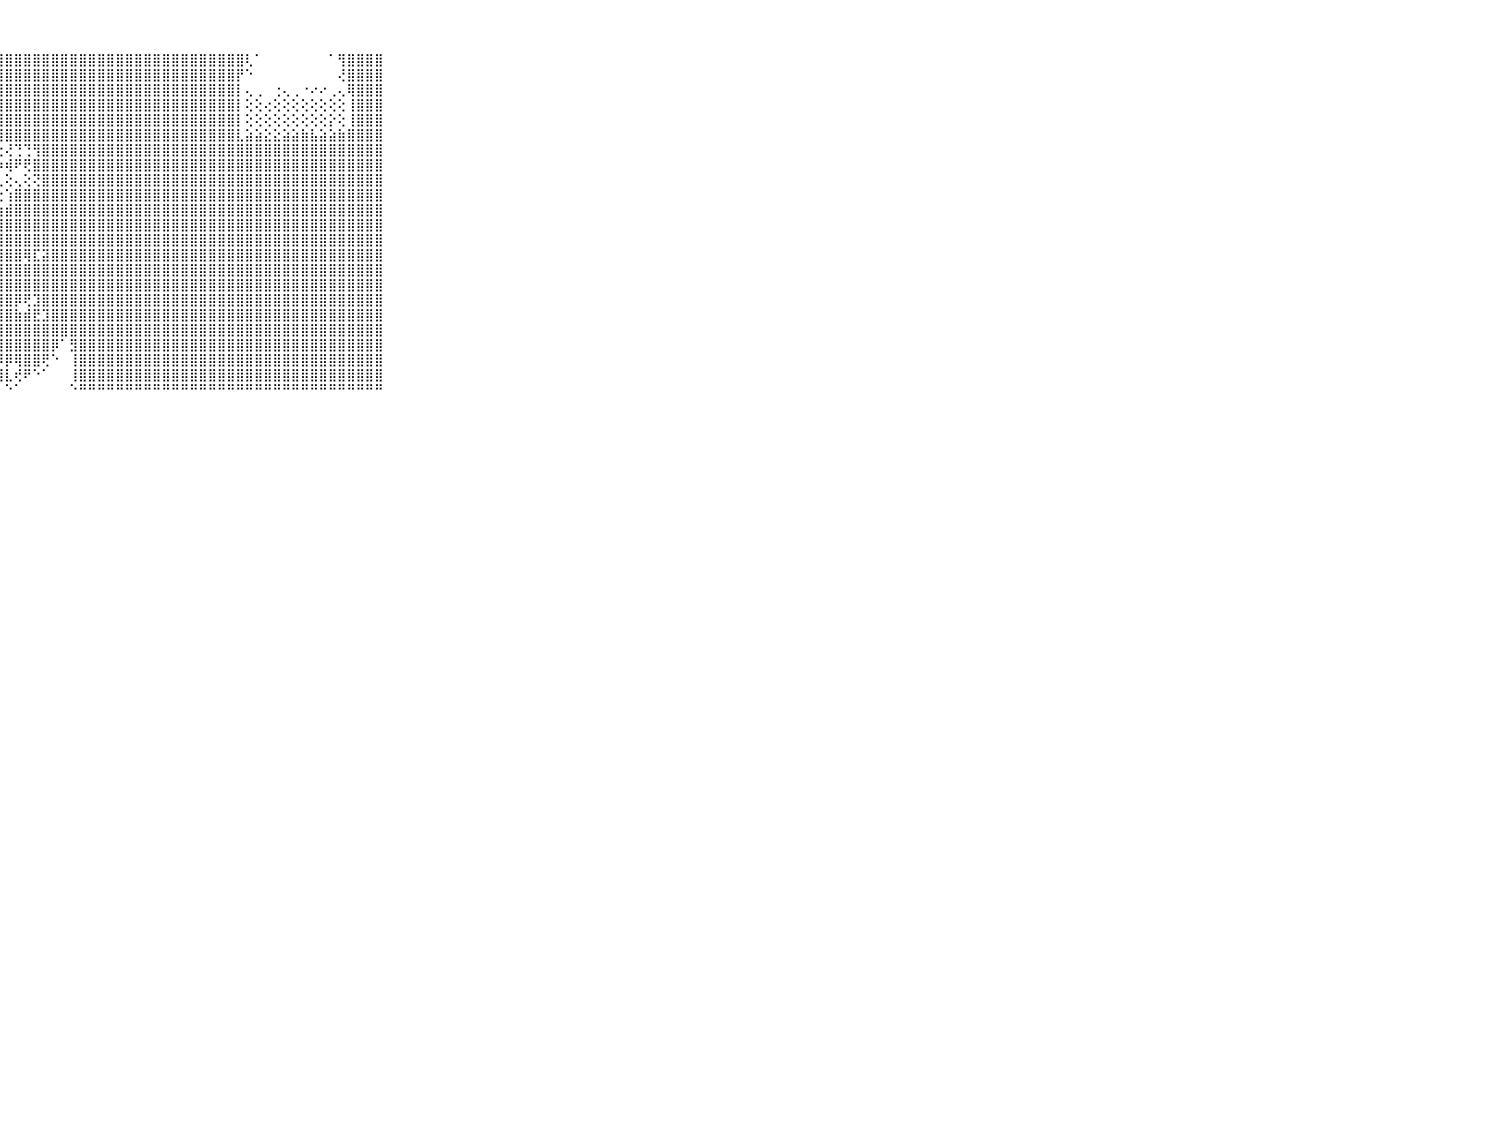

⠀⠀⠀⠀⠀⠀⠀⠀⠀⠀⠀⣿⣿⣿⣿⣿⣿⣿⣿⣿⣿⣿⣿⣿⣿⣿⣿⣿⣿⣿⣿⣿⣿⣿⣿⣿⣿⣿⣿⣿⣿⣿⣿⣿⣿⣿⣿⣿⣿⣿⣿⣿⣿⣿⢇⠁⠀⠀⠀⠀⠀⠀⠀⠁⢻⣿⣿⣿⣿⠀⠀⠀⠀⠀⠀⠀⠀⠀⠀⠀⠀
⠀⠀⠀⠀⠀⠀⠀⠀⠀⠀⠀⢝⣿⣿⣿⣿⣿⣿⣿⣿⣿⣿⣿⣿⣿⣿⣿⣿⣿⣿⣿⣿⣿⣿⣿⣿⣿⣿⣿⣿⣿⣿⣿⣿⣿⣿⣿⣿⣿⣿⣿⣿⣿⡟⠑⠀⠀⠀⠀⠀⠀⠀⠀⠀⢜⣿⣿⣿⣿⠀⠀⠀⠀⠀⠀⠀⠀⠀⠀⠀⠀
⠀⠀⠀⠀⠀⠀⠀⠀⠀⠀⠀⣾⣿⣿⣿⣿⣿⣿⣿⣿⣿⣿⣿⣿⣿⣿⣿⣿⣿⣿⣿⣿⣿⣿⣿⣿⣿⣿⣿⣿⣿⣿⣿⣿⣿⣿⣿⣿⣿⣿⣿⣿⣿⡇⢄⢀⠀⢐⢄⢀⠐⠔⠔⢀⢄⢿⣿⣿⣿⠀⠀⠀⠀⠀⠀⠀⠀⠀⠀⠀⠀
⠀⠀⠀⠀⠀⠀⠀⠀⠀⠀⠀⢿⣿⣿⣿⣿⣿⣿⣿⣿⣿⣿⣿⣿⣿⣿⣿⣿⣿⣿⣿⣿⣿⣿⣿⣿⣿⣿⣿⣿⣿⣿⣿⣿⣿⣿⣿⣿⣿⣿⣿⣿⣿⡇⢕⢕⢔⢕⢕⢕⢕⢕⢕⢕⢕⢸⣿⣿⣿⠀⠀⠀⠀⠀⠀⠀⠀⠀⠀⠀⠀
⠀⠀⠀⠀⠀⠀⠀⠀⠀⠀⠀⣿⣿⣿⣿⣿⣿⣿⣿⣿⣿⣿⣿⣿⣿⣿⣿⣿⣿⣿⣿⣿⣿⣿⣿⣿⣿⣿⣿⣿⣿⣿⣿⣿⣿⣿⣿⣿⣿⣿⣿⣿⣿⡇⢕⢕⢕⢕⢕⢕⢕⢕⢕⡕⢕⢸⣿⣿⣿⠀⠀⠀⠀⠀⠀⠀⠀⠀⠀⠀⠀
⠀⠀⠀⠀⠀⠀⠀⠀⠀⠀⠀⣿⣿⣿⣿⣿⣿⣿⣿⣿⣿⣿⣿⡿⢿⢿⢿⢿⣿⣿⣿⣿⣿⣿⣿⣿⣿⣿⣿⣿⣿⣿⣿⣿⣿⣿⣿⣿⣿⣿⣿⣿⣿⣇⣵⣵⣕⣕⣵⣵⣷⣧⣵⣵⣷⣿⣿⣿⣿⠀⠀⠀⠀⠀⠀⠀⠀⠀⠀⠀⠀
⠀⠀⠀⠀⠀⠀⠀⠀⠀⠀⠀⣻⣿⣿⣿⣿⣿⣿⣿⣿⡿⢏⠅⠀⢄⢅⢕⢕⢜⢙⢙⢻⣿⣿⣿⣿⣿⣿⣿⣿⣿⣿⣿⣿⣿⣿⣿⣿⣿⣿⣿⣿⣿⣿⣿⣿⣿⣿⣿⣿⣿⣿⣿⣿⣿⣿⣿⣿⣿⠀⠀⠀⠀⠀⠀⠀⠀⠀⠀⠀⠀
⠀⠀⠀⠀⠀⠀⠀⠀⠀⠀⠀⣿⣿⣿⣿⣿⣿⣿⢿⢏⢀⠕⠄⢕⢟⣕⣼⡷⢾⠟⢟⣿⣿⣿⣿⣿⣿⣿⣿⣿⣿⣿⣿⣿⣿⣿⣿⣿⣿⣿⣿⣿⣿⣿⣿⣿⣿⣿⣿⣿⣿⣿⣿⣿⣿⣿⣿⣿⣿⠀⠀⠀⠀⠀⠀⠀⠀⠀⠀⠀⠀
⠀⠀⠀⠀⠀⠀⠀⠀⠀⠀⠀⣽⣿⣿⣿⣿⣿⡟⢕⢕⢕⡔⢱⡜⠟⠕⠁⢁⢕⢄⢕⢝⣿⣿⣿⣿⣿⣿⣿⣿⣿⣿⣿⣿⣿⣿⣿⣿⣿⣿⣿⣿⣿⣿⣿⣿⣿⣿⣿⣿⣿⣿⣿⣿⣿⣿⣿⣿⣿⠀⠀⠀⠀⠀⠀⠀⠀⠀⠀⠀⠀
⠀⠀⠀⠀⠀⠀⠀⠀⠀⠀⠀⣿⣿⣿⣿⣿⣿⣇⣾⢕⢜⢇⢔⢄⢕⢐⢄⢕⢱⣿⣿⣿⣿⣿⣿⣿⣿⣿⣿⣿⣿⣿⣿⣿⣿⣿⣿⣿⣿⣿⣿⣿⣿⣿⣿⣿⣿⣿⣿⣿⣿⣿⣿⣿⣿⣿⣿⣿⣿⠀⠀⠀⠀⠀⠀⠀⠀⠀⠀⠀⠀
⠀⠀⠀⠀⠀⠀⠀⠀⠀⠀⠀⣿⣿⣿⣿⣿⣿⡟⢝⢟⣿⣷⣷⣾⣷⣾⣷⣷⣾⣿⣿⣿⣿⣿⣿⣿⣿⣿⣿⣿⣿⣿⣿⣿⣿⣿⣿⣿⣿⣿⣿⣿⣿⣿⣿⣿⣿⣿⣿⣿⣿⣿⣿⣿⣿⣿⣿⣿⣿⠀⠀⠀⠀⠀⠀⠀⠀⠀⠀⠀⠀
⠀⠀⠀⠀⠀⠀⠀⠀⠀⠀⠀⣿⣿⣿⣿⣿⣿⣇⢕⢕⣽⣿⣿⣿⣿⣿⣿⣿⣿⣿⣿⣿⣿⣿⣿⣿⣿⣿⣿⣿⣿⣿⣿⣿⣿⣿⣿⣿⣿⣿⣿⣿⣿⣿⣿⣿⣿⣿⣿⣿⣿⣿⣿⣿⣿⣿⣿⣿⣿⠀⠀⠀⠀⠀⠀⠀⠀⠀⠀⠀⠀
⠀⠀⠀⠀⠀⠀⠀⠀⠀⠀⠀⣿⣿⣿⣿⣿⣿⣿⢕⢜⣿⣿⣿⣿⣿⣿⣿⣿⣿⣿⣿⣿⣿⣿⣿⣿⣿⣿⣿⣿⣿⣿⣿⣿⣿⣿⣿⣿⣿⣿⣿⣿⣿⣿⣿⣿⣿⣿⣿⣿⣿⣿⣿⣿⣿⣿⣿⣿⣿⠀⠀⠀⠀⠀⠀⠀⠀⠀⠀⠀⠀
⠀⠀⠀⠀⠀⠀⠀⠀⠀⠀⠀⣿⣿⣿⣿⣿⣿⣿⣇⢕⣿⣿⣿⣿⣿⣿⣿⣿⣿⣿⢿⣏⣽⣿⣿⣿⣿⣿⣿⣿⣿⣿⣿⣿⣿⣿⣿⣿⣿⣿⣿⣿⣿⣿⣿⣿⣿⣿⣿⣿⣿⣿⣿⣿⣿⣿⣿⣿⣿⠀⠀⠀⠀⠀⠀⠀⠀⠀⠀⠀⠀
⠀⠀⠀⠀⠀⠀⠀⠀⠀⠀⠀⣿⣿⣿⣿⣿⣿⣿⣟⣧⣿⣿⣿⣿⣿⣿⣿⣿⣿⣿⣿⣿⣿⣿⣿⣿⣿⣿⣿⣿⣿⣿⣿⣿⣿⣿⣿⣿⣿⣿⣿⣿⣿⣿⣿⣿⣿⣿⣿⣿⣿⣿⣿⣿⣿⣿⣿⣿⣿⠀⠀⠀⠀⠀⠀⠀⠀⠀⠀⠀⠀
⠀⠀⠀⠀⠀⠀⠀⠀⠀⠀⠀⣿⣿⣿⣿⣿⣿⣿⣿⣿⣿⣿⣿⣿⣿⣿⣿⣿⣿⣿⣿⣿⣿⣿⣿⣿⣿⣿⣿⣿⣿⣿⣿⣿⣿⣿⣿⣿⣿⣿⣿⣿⣿⣿⣿⣿⣿⣿⣿⣿⣿⣿⣿⣿⣿⣿⣿⣿⣿⠀⠀⠀⠀⠀⠀⠀⠀⠀⠀⠀⠀
⠀⠀⠀⠀⠀⠀⠀⠀⠀⠀⠀⣿⣿⣿⣿⣿⣿⣿⣿⣿⣿⣿⣿⣿⣿⣿⣿⣿⣿⡿⢟⣹⣿⣿⣿⣿⣿⣿⣿⣿⣿⣿⣿⣿⣿⣿⣿⣿⣿⣿⣿⣿⣿⣿⣿⣿⣿⣿⣿⣿⣿⣿⣿⣿⣿⣿⣿⣿⣿⠀⠀⠀⠀⠀⠀⠀⠀⠀⠀⠀⠀
⠀⠀⠀⠀⠀⠀⠀⠀⠀⠀⠀⣿⣿⣿⣿⣿⣿⣿⣿⣿⣿⣿⣿⣿⣵⣿⢿⣿⣿⣷⣾⣟⣹⣿⣿⣿⣿⣿⣿⣿⣿⣿⣿⣿⣿⣿⣿⣿⣿⣿⣿⣿⣿⣿⣿⣿⣿⣿⣿⣿⣿⣿⣿⣿⣿⣿⣿⣿⣿⠀⠀⠀⠀⠀⠀⠀⠀⠀⠀⠀⠀
⠀⠀⠀⠀⠀⠀⠀⠀⠀⠀⠀⣿⣿⣿⣿⣿⣿⣿⣿⣿⣿⡿⣿⣿⣿⣿⣿⣿⣿⣿⣿⣿⣿⣿⣿⣿⣿⣿⣿⣿⣿⣿⣿⣿⣿⣿⣿⣿⣿⣿⣿⣿⣿⣿⣿⣿⣿⣿⣿⣿⣿⣿⣿⣿⣿⣿⣿⣿⣿⠀⠀⠀⠀⠀⠀⠀⠀⠀⠀⠀⠀
⠀⠀⠀⠀⠀⠀⠀⠀⠀⠀⠀⣿⣿⣿⣿⣿⣿⣿⣿⣿⣿⡕⢻⣿⣿⣿⣿⣿⣿⣿⣿⣿⣿⡿⠁⣻⣿⣿⣿⣿⣿⣿⣿⣿⣿⣿⣿⣿⣿⣿⣿⣿⣿⣿⣿⣿⣿⣿⣿⣿⣿⣿⣿⣿⣿⣿⣿⣿⣿⠀⠀⠀⠀⠀⠀⠀⠀⠀⠀⠀⠀
⠀⠀⠀⠀⠀⠀⠀⠀⠀⠀⠀⣿⣿⣿⣿⣿⣿⣿⣿⣿⣿⡇⠜⢻⣿⣿⣿⡿⡿⢿⣿⣿⢟⠑⠀⢸⣿⣿⣿⣿⣿⣿⣿⣿⣿⣿⣿⣿⣿⣿⣿⣿⣿⣿⣿⣿⣿⣿⣿⣿⣿⣿⣿⣿⣿⣿⣿⣿⣿⠀⠀⠀⠀⠀⠀⠀⠀⠀⠀⠀⠀
⠀⠀⠀⠀⠀⠀⠀⠀⠀⠀⠀⣿⣿⣿⣿⣿⣿⣿⣿⣿⣿⣿⠑⠑⢘⠟⢿⣿⣇⢞⠟⠑⠁⠀⠀⢸⣿⣿⣿⣿⣿⣿⣿⣿⣿⣿⣿⣿⣿⣿⣿⣿⣿⣿⣿⣿⣿⣿⣿⣿⣿⣿⣿⣿⣿⣿⣿⣿⣿⠀⠀⠀⠀⠀⠀⠀⠀⠀⠀⠀⠀
⠀⠀⠀⠀⠀⠀⠀⠀⠀⠀⠀⠛⠛⠛⠛⠛⠛⠛⠛⠛⠛⠛⠁⠐⠁⠀⠀⠁⠑⠁⠀⠀⠀⠀⠀⠑⠛⠛⠛⠛⠛⠛⠛⠛⠛⠛⠛⠛⠛⠛⠛⠛⠛⠛⠛⠛⠛⠛⠛⠛⠛⠛⠛⠛⠛⠛⠛⠛⠛⠀⠀⠀⠀⠀⠀⠀⠀⠀⠀⠀⠀